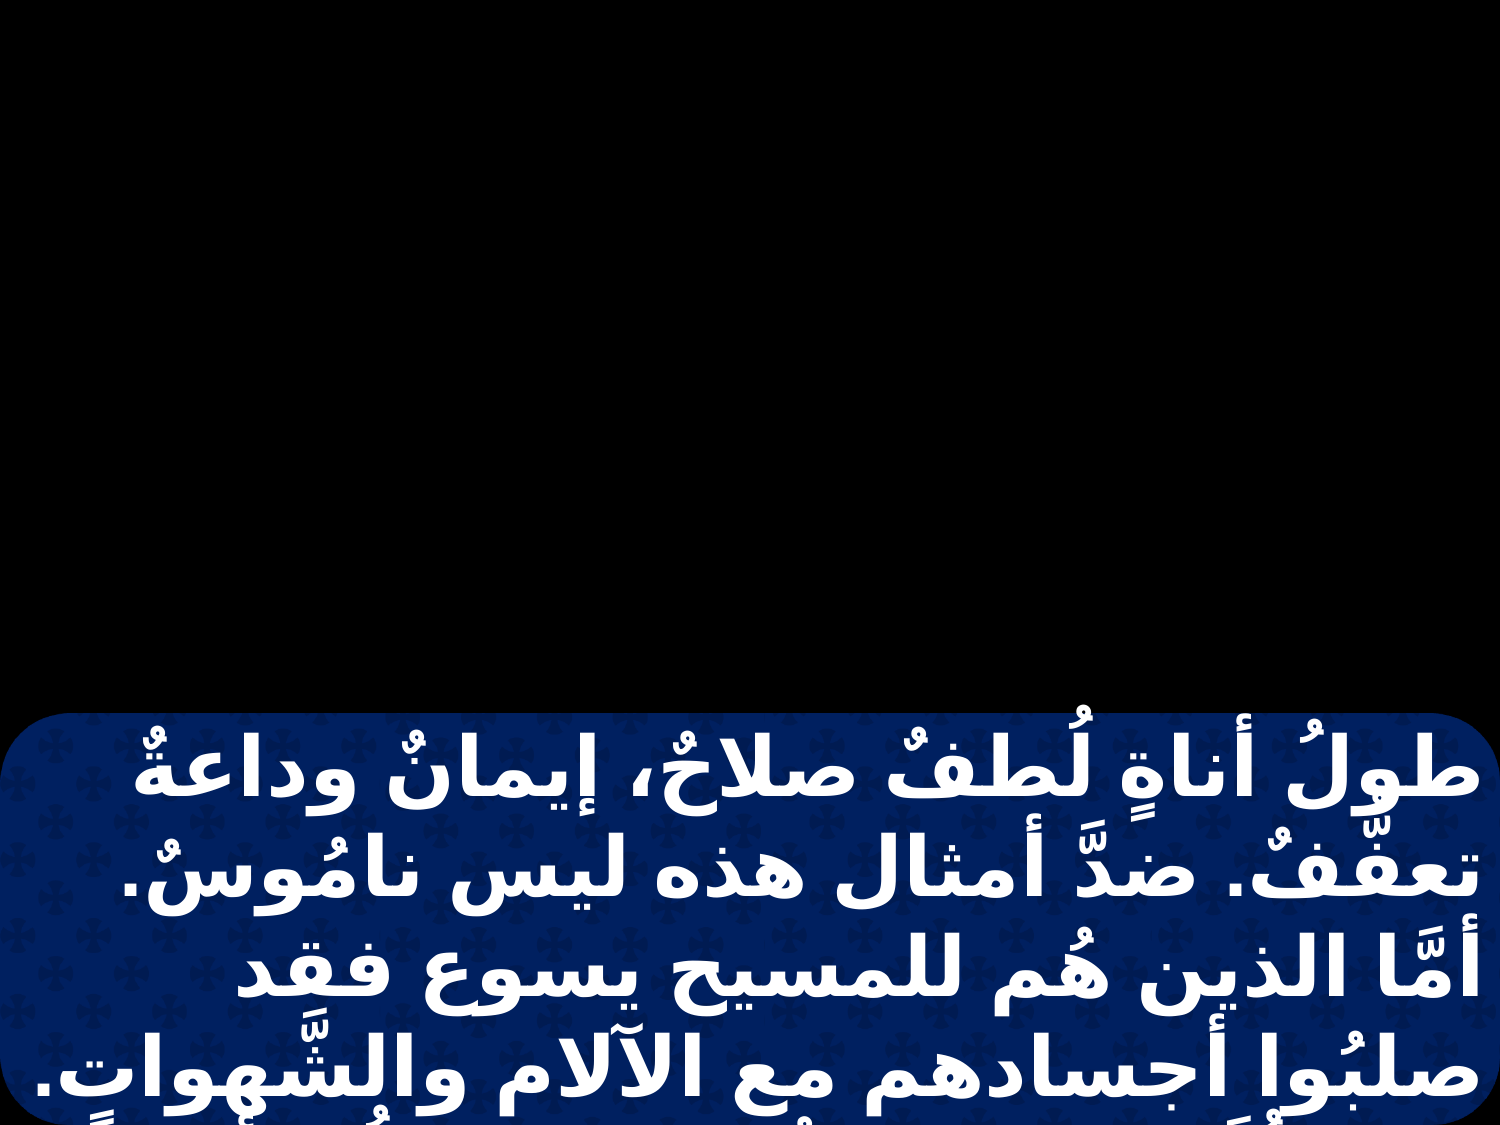

طولُ أناةٍ لُطفٌ صلاحٌ، إيمانٌ وداعةٌ تعفُّفٌ. ضدَّ أمثال هذه ليس نامُوسٌ. أمَّا الذين هُم للمسيح يسوع فقد صلبُوا أجسادهم مع الآلام والشَّهوات. فإن كُنَّا نعيشُ بالرُّوح، فلنسلُك أيضاً بما